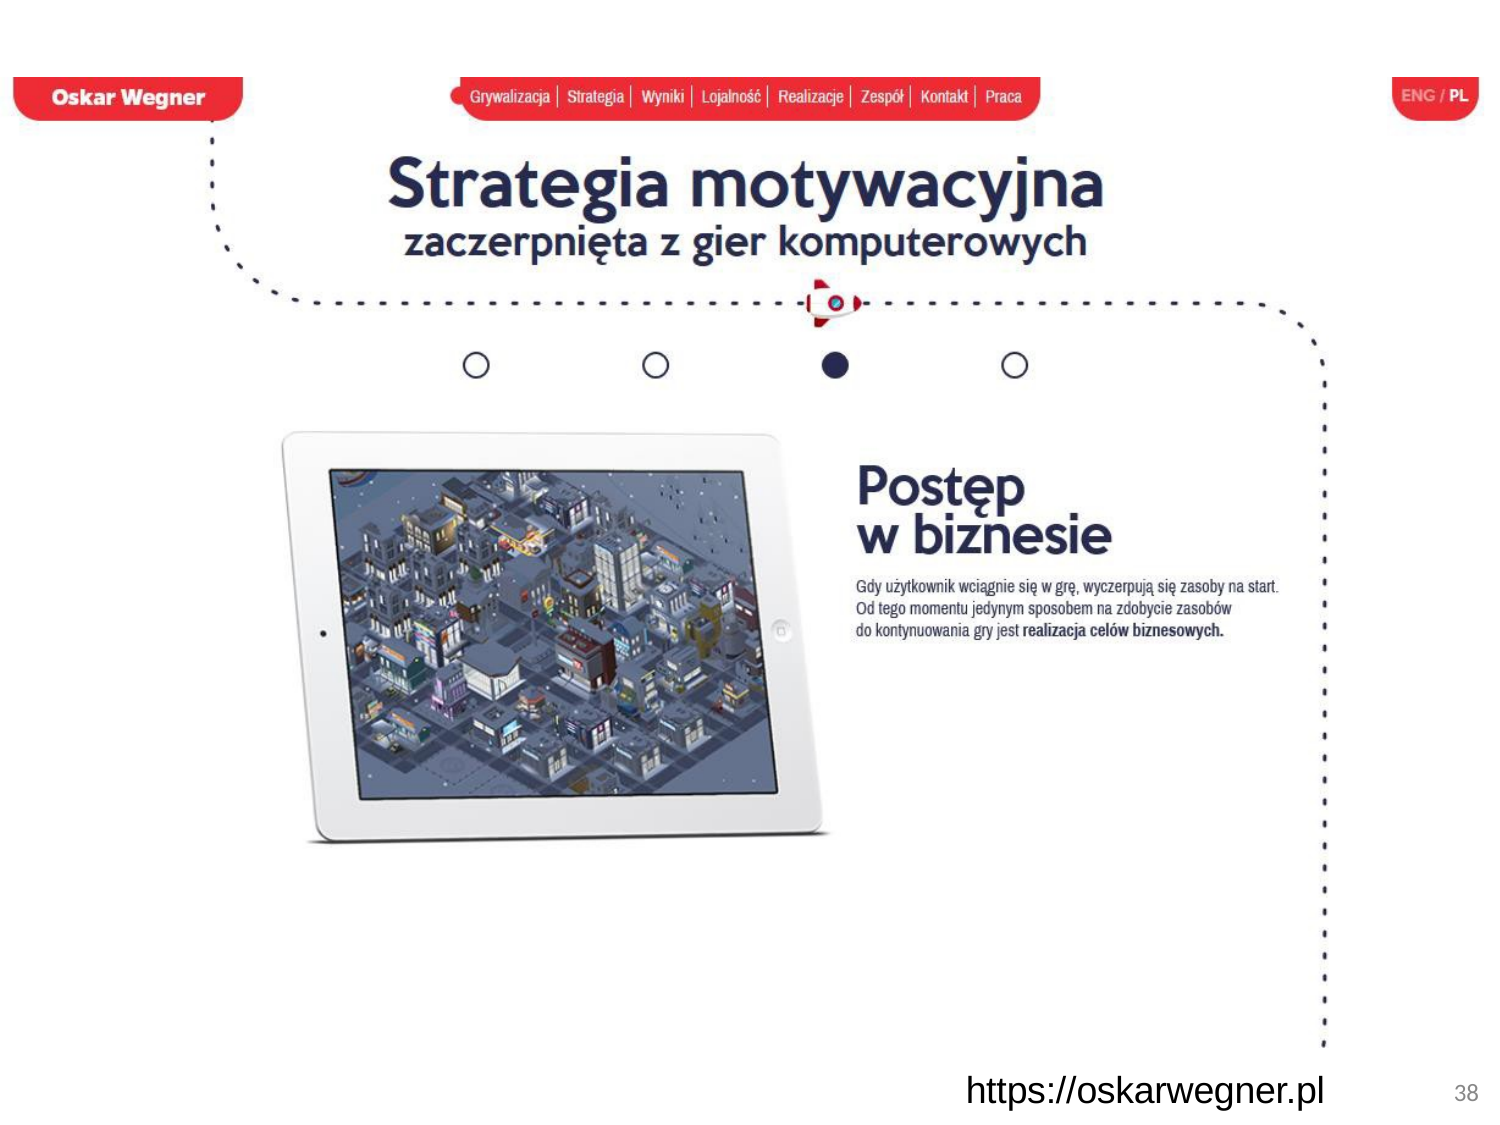

* To nie jest lokowanie produktu
https://oskarwegner.pl
38